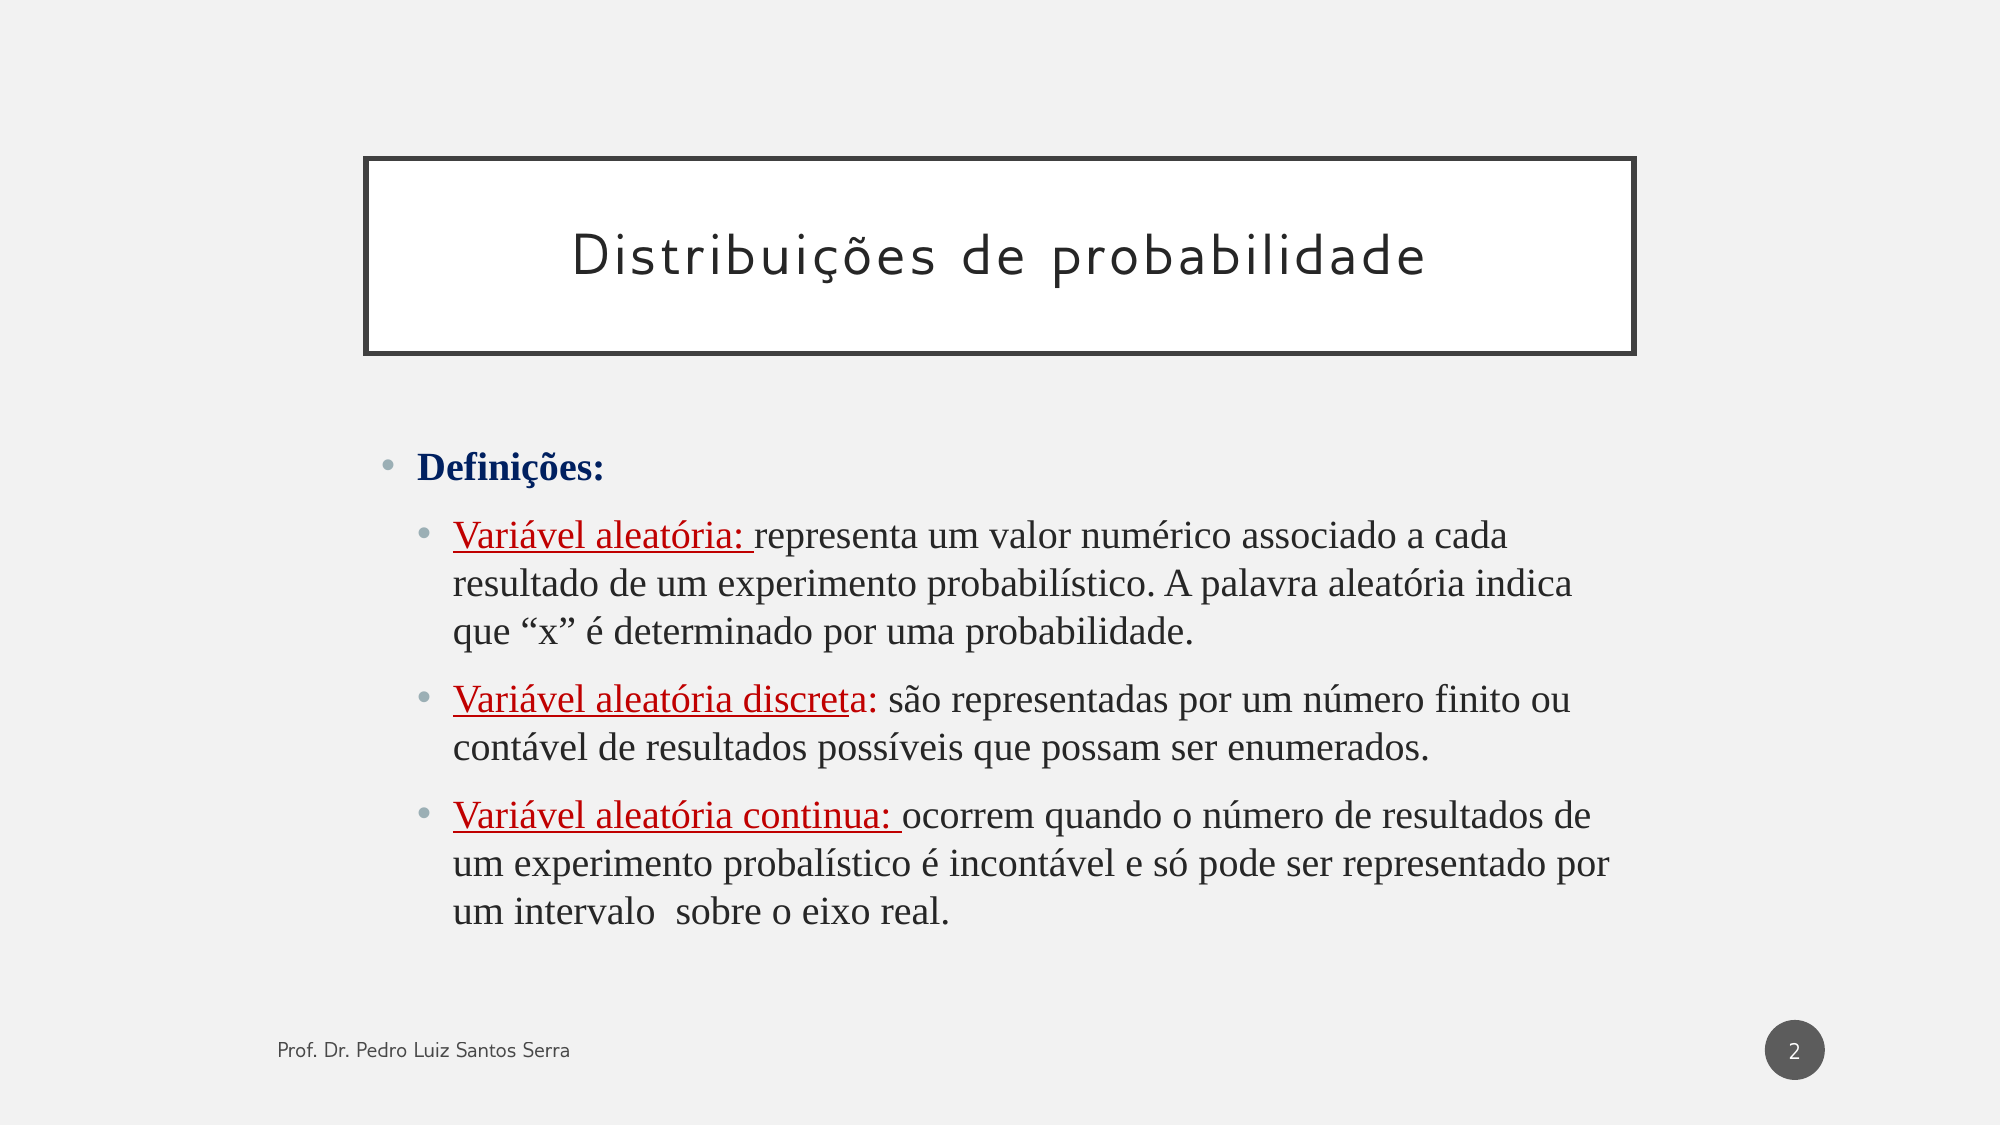

# Distribuições de probabilidade
Definições:
Variável aleatória: representa um valor numérico associado a cada resultado de um experimento probabilístico. A palavra aleatória indica que “x” é determinado por uma probabilidade.
Variável aleatória discreta: são representadas por um número finito ou contável de resultados possíveis que possam ser enumerados.
Variável aleatória continua: ocorrem quando o número de resultados de um experimento probalístico é incontável e só pode ser representado por um intervalo  sobre o eixo real.
2
Prof. Dr. Pedro Luiz Santos Serra